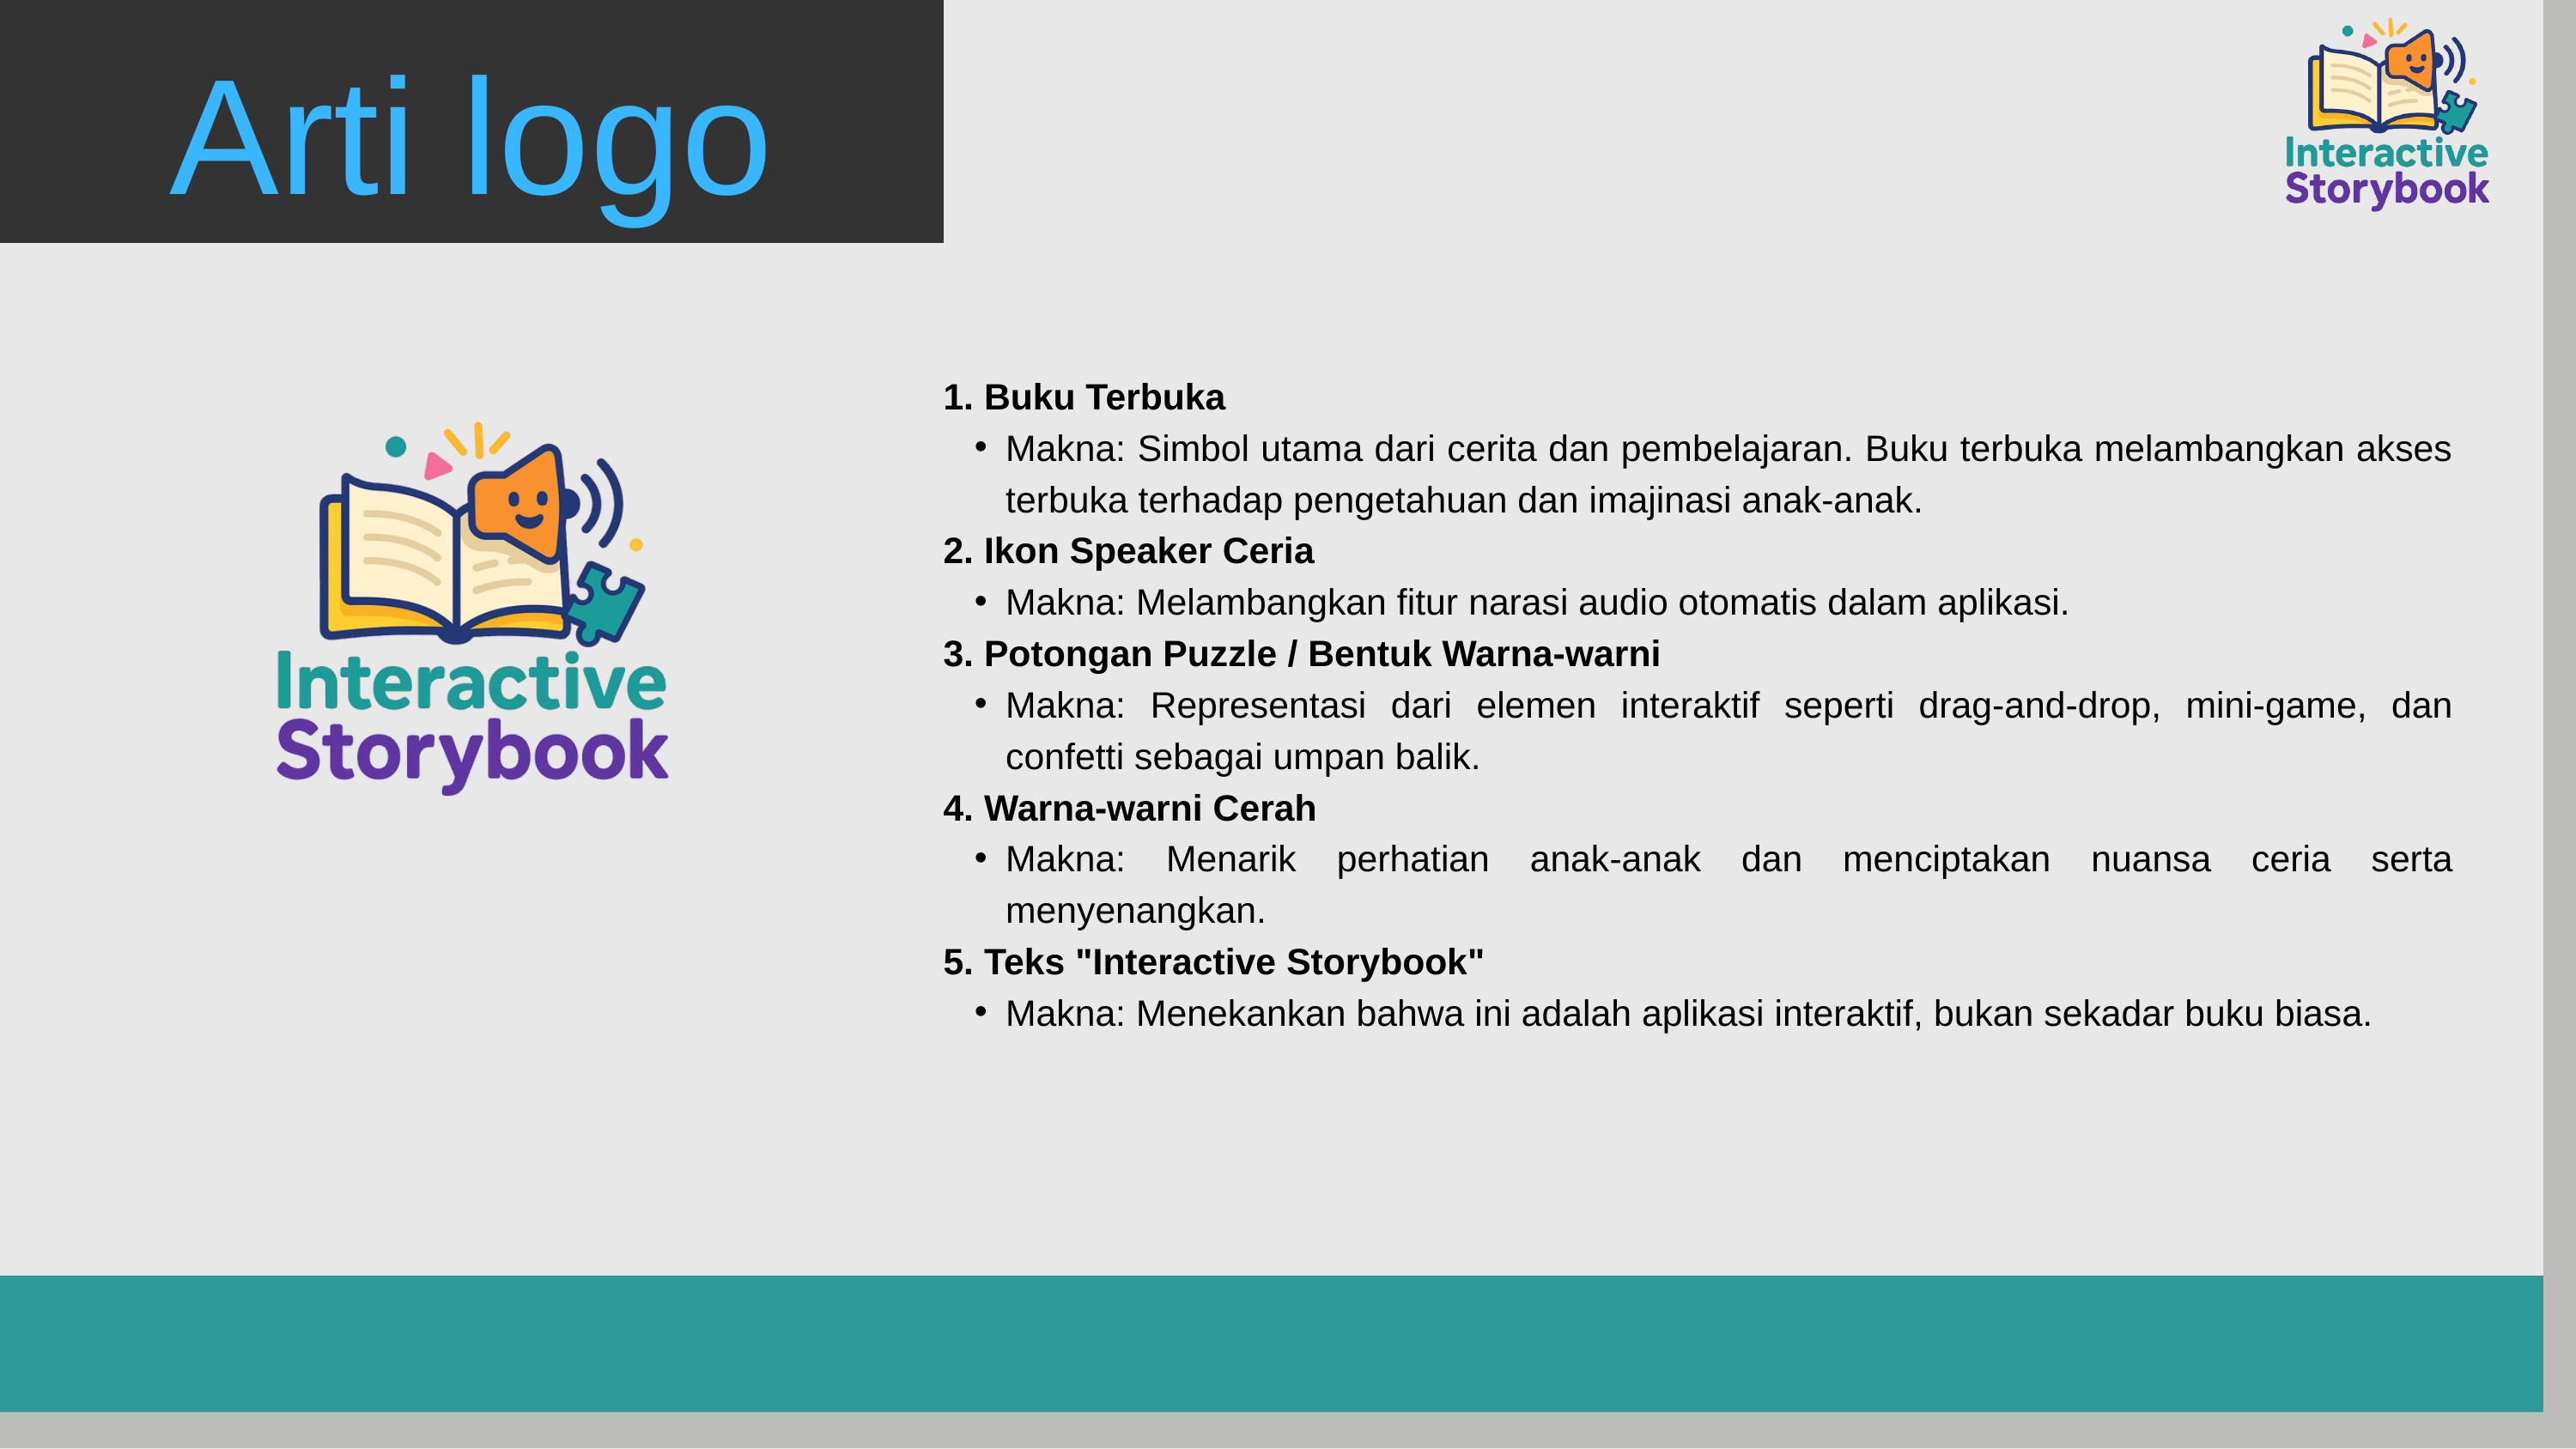

Arti logo

1. Buku Terbuka
Makna: Simbol utama dari cerita dan pembelajaran. Buku terbuka melambangkan akses terbuka terhadap pengetahuan dan imajinasi anak-anak.
2. Ikon Speaker Ceria
Makna: Melambangkan fitur narasi audio otomatis dalam aplikasi.
3. Potongan Puzzle / Bentuk Warna-warni
Makna: Representasi dari elemen interaktif seperti drag-and-drop, mini-game, dan confetti sebagai umpan balik.
4. Warna-warni Cerah
Makna: Menarik perhatian anak-anak dan menciptakan nuansa ceria serta menyenangkan.
5. Teks "Interactive Storybook"
Makna: Menekankan bahwa ini adalah aplikasi interaktif, bukan sekadar buku biasa.